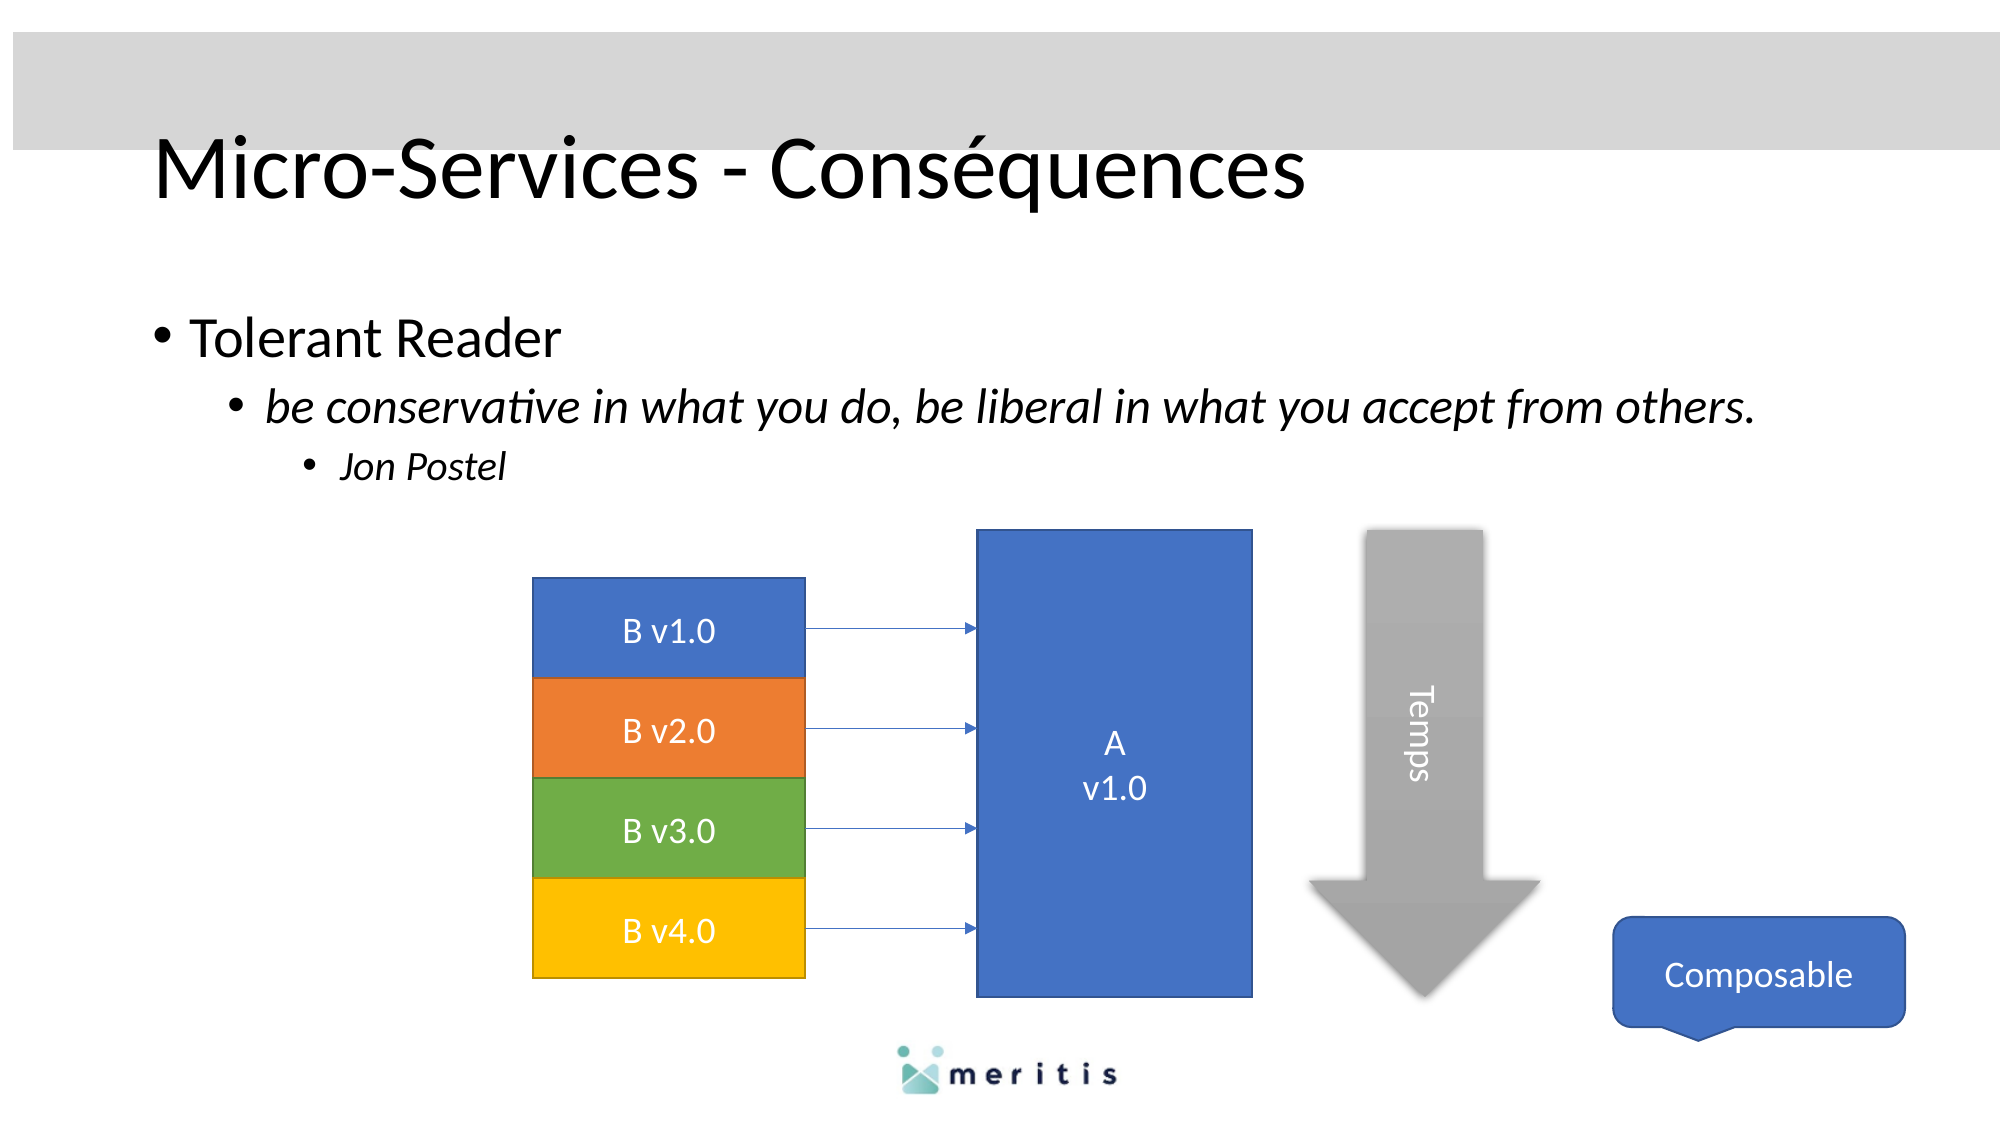

# Micro-Services - Conséquences
Tolerant Reader
be conservative in what you do, be liberal in what you accept from others.
Jon Postel

A
v1.0
Temps
B v1.0
B v2.0
B v3.0
B v4.0
Composable